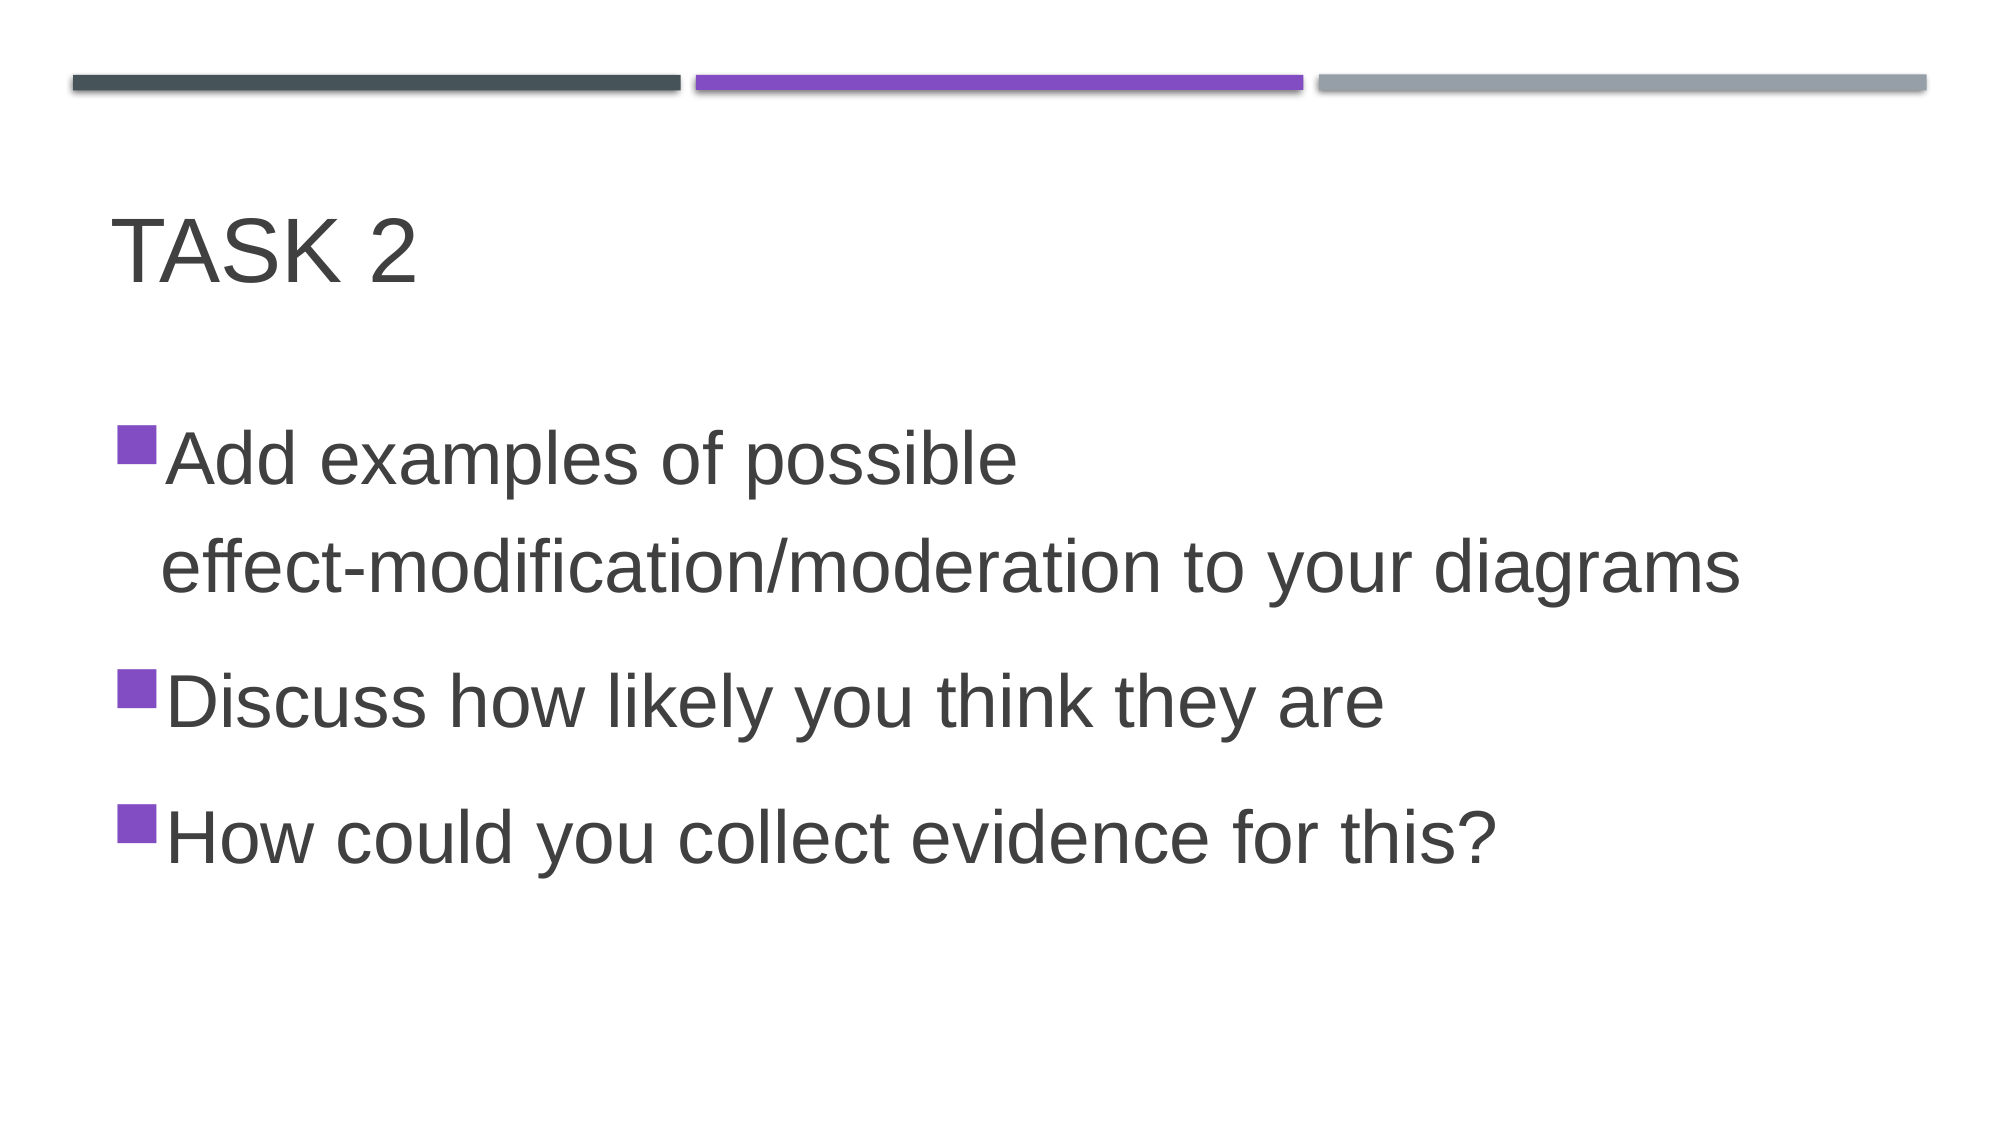

# Task 2
Add examples of possible effect-modification/moderation to your diagrams
Discuss how likely you think they are
How could you collect evidence for this?